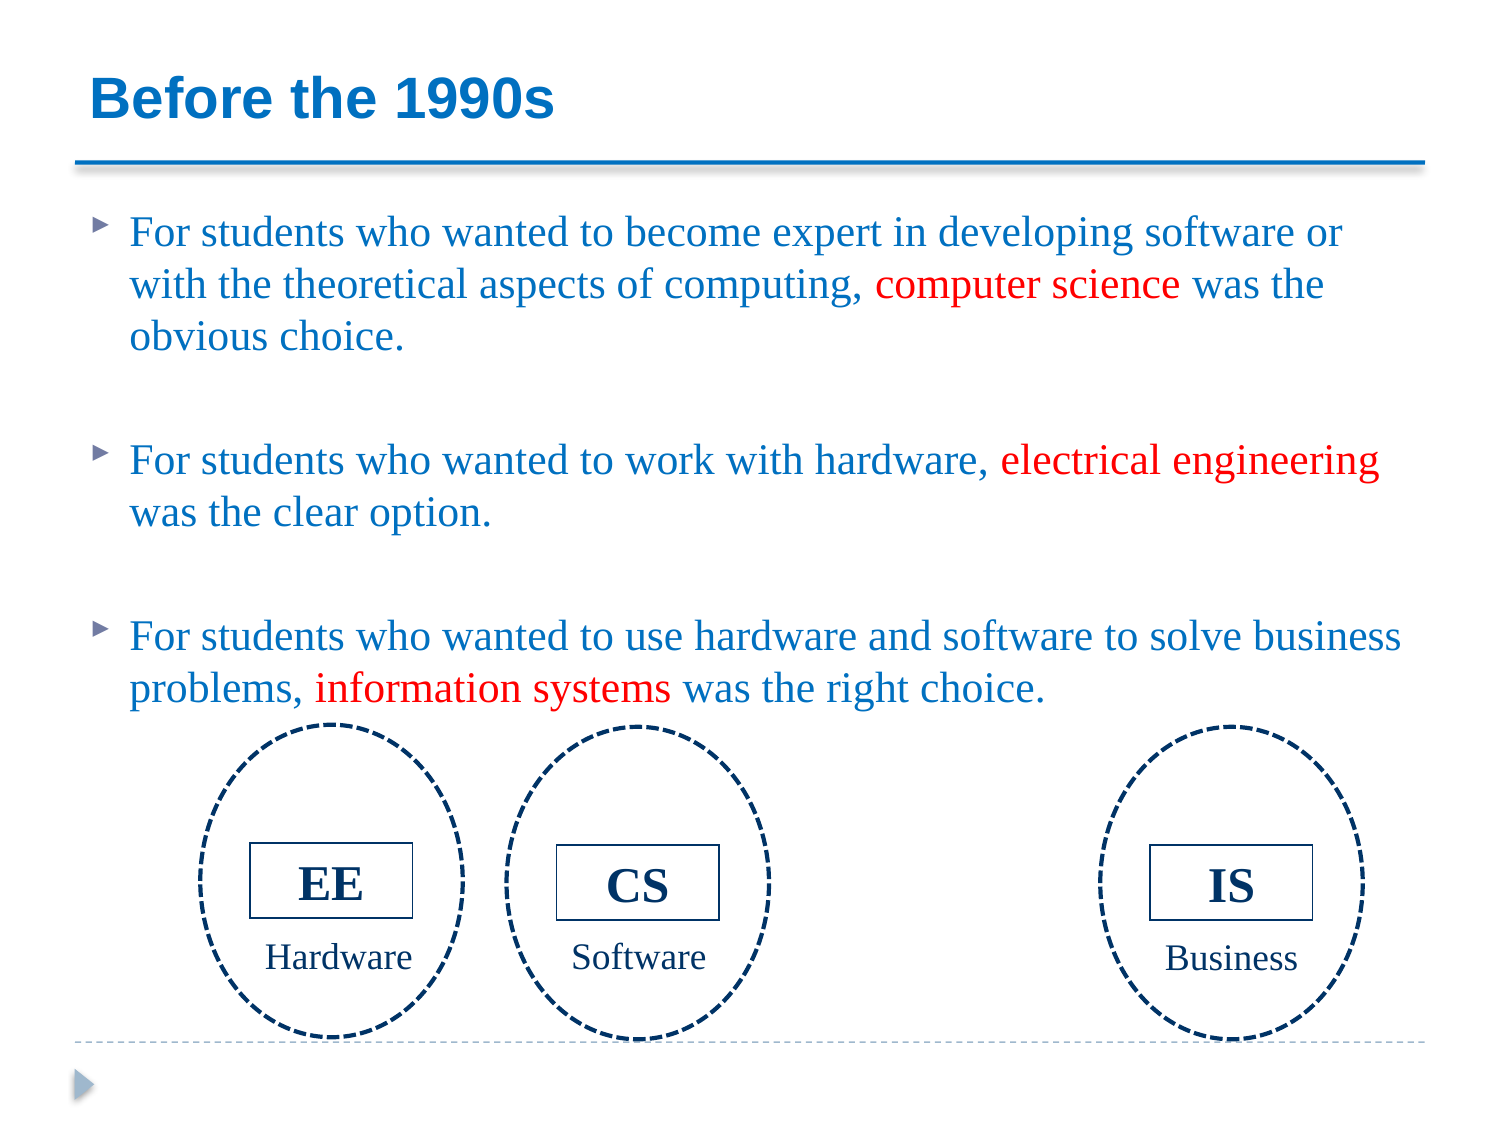

# Before the 1990s
For students who wanted to become expert in developing software or with the theoretical aspects of computing, computer science was the obvious choice.

For students who wanted to work with hardware, electrical engineering was the clear option.

For students who wanted to use hardware and software to solve business problems, information systems was the right choice.

EE

CS

IS
Hardware
Software
Business